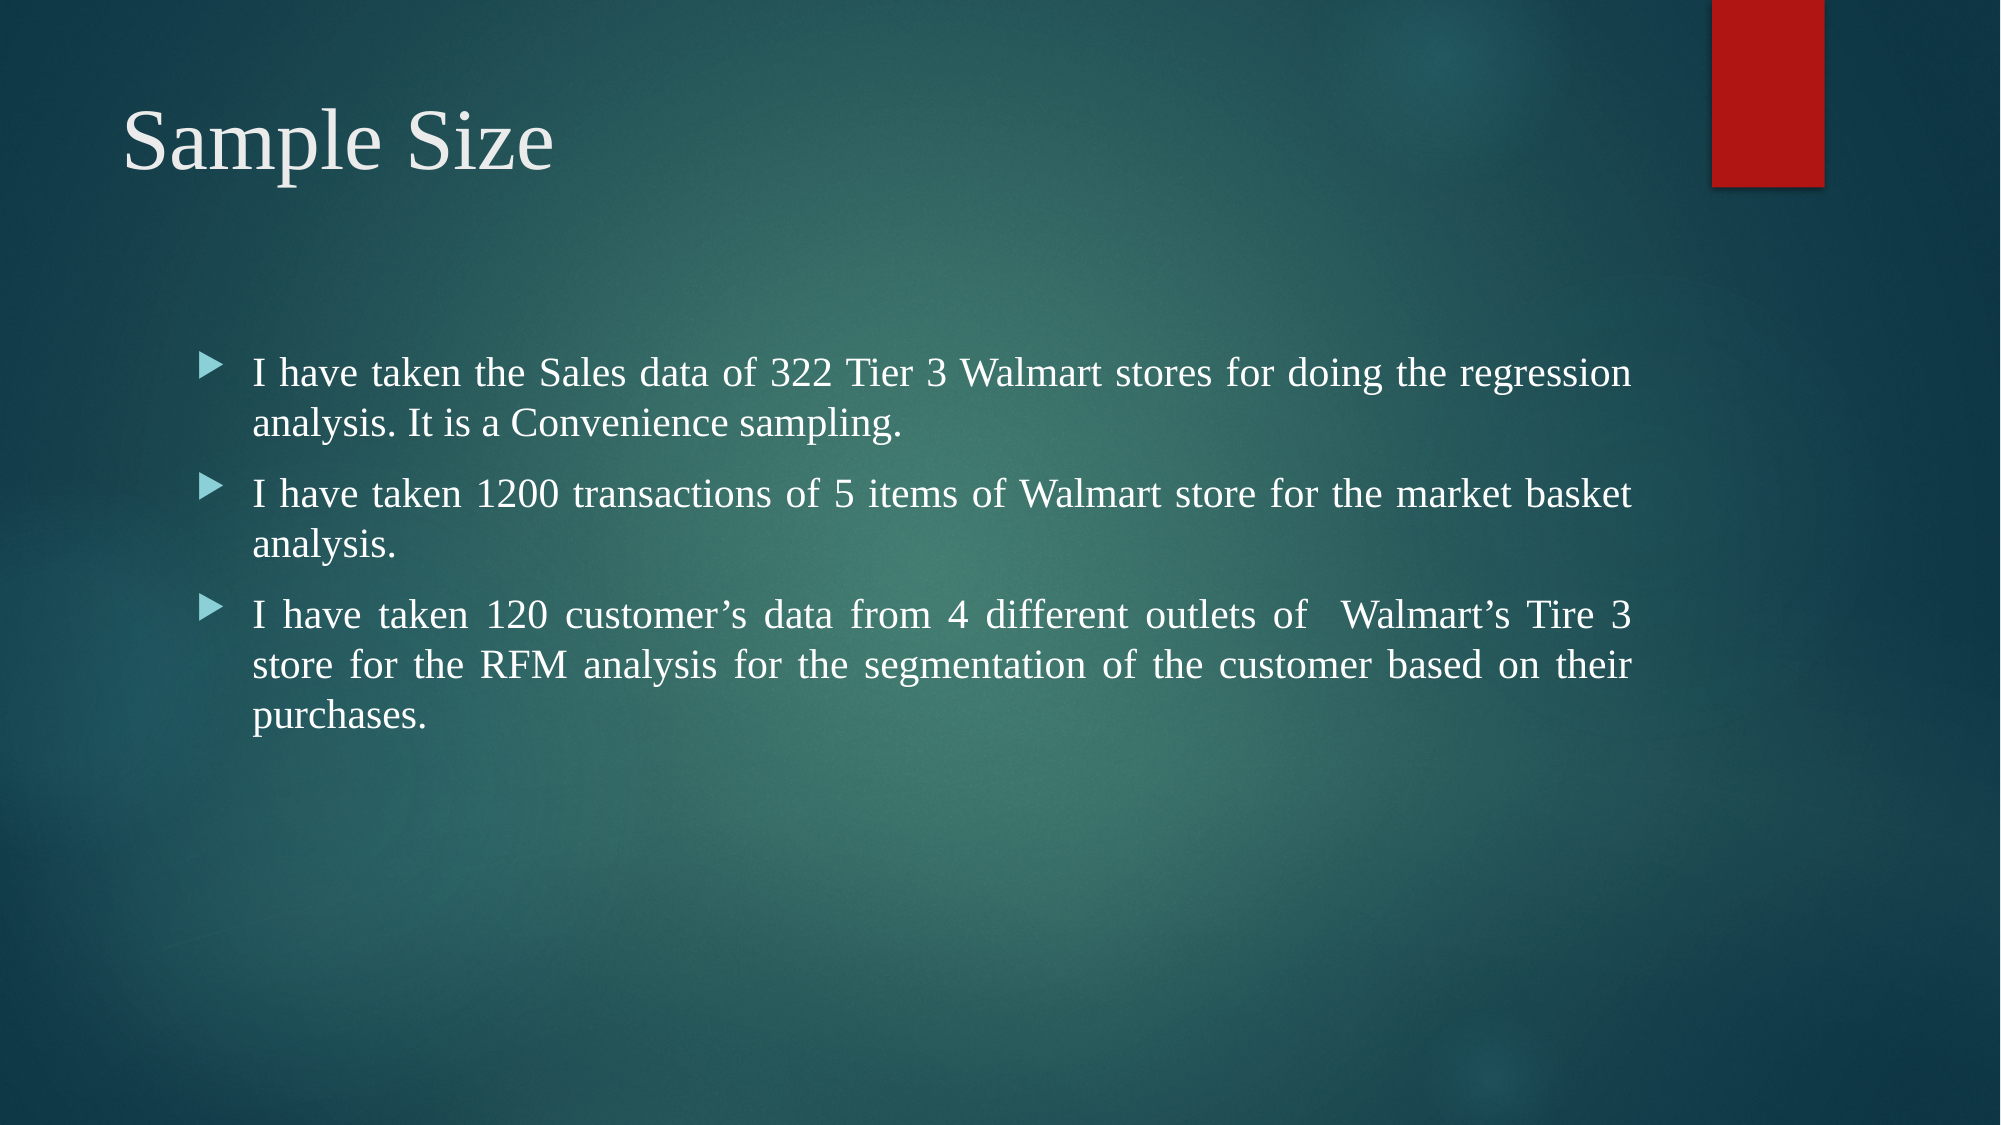

# Sample Size
I have taken the Sales data of 322 Tier 3 Walmart stores for doing the regression analysis. It is a Convenience sampling.
I have taken 1200 transactions of 5 items of Walmart store for the market basket analysis.
I have taken 120 customer’s data from 4 different outlets of  Walmart’s Tire 3 store for the RFM analysis for the segmentation of the customer based on their purchases.